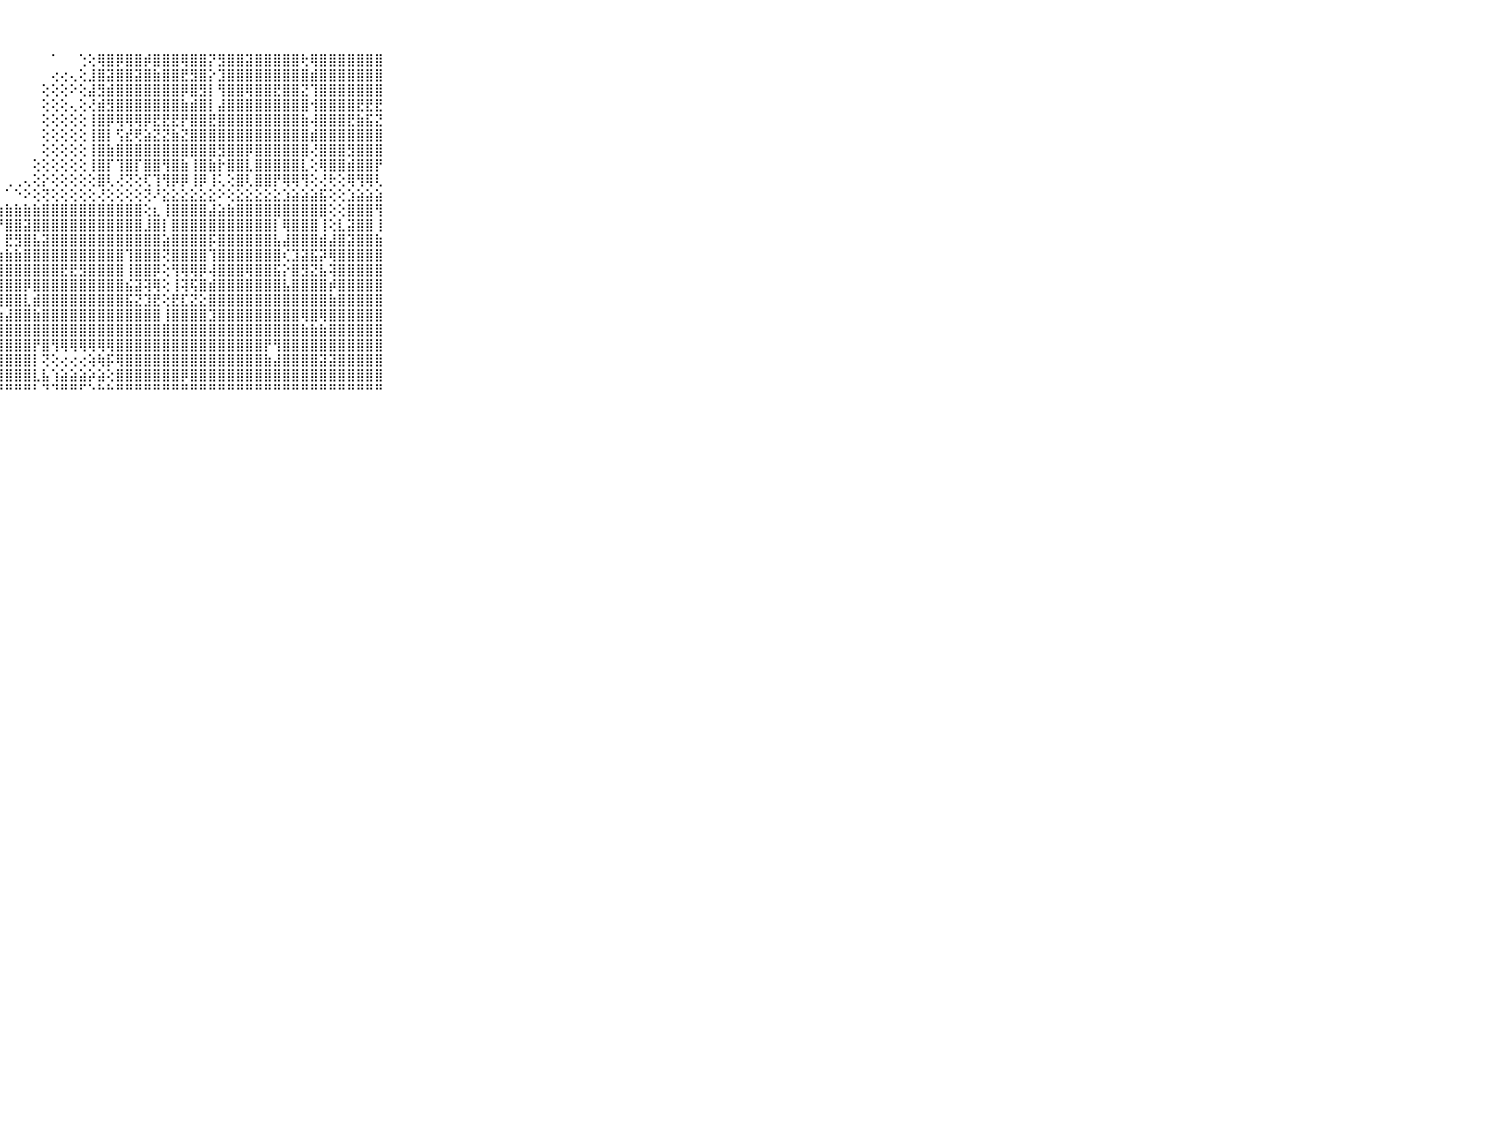

⠀⠀⠀⠀⠀⠀⠀⠀⠀⠀⠀⠀⠀⠀⠀⠀⠀⠀⠀⠀⠀⠀⠀⠀⠀⠀⠀⠀⠀⠀⠀⠀⠀⠁⠀⠀⢑⢕⢿⣿⡿⣿⣿⡾⣿⣿⣿⢿⣿⣿⡝⣻⣿⣿⣽⣿⣿⣿⣿⣿⢗⢿⣿⣿⣿⣿⣿⣿⣿⠀⠀⠀⠀⠀⠀⠀⠀⠀⠀⠀⠀
⠀⠀⠀⠀⠀⠀⠀⠀⠀⠀⠀⠀⠀⠀⠀⠀⠀⠀⠀⠀⠀⠀⠀⠀⠀⠀⠀⠀⠀⠀⠀⠀⠀⢔⢔⢄⢕⣸⣿⣽⣿⣿⣽⣿⣷⣿⣿⣟⣻⣿⡕⣹⣿⣿⣿⣿⣿⣿⣿⣿⣿⣾⣿⣿⣿⣿⣿⣿⣿⠀⠀⠀⠀⠀⠀⠀⠀⠀⠀⠀⠀
⠀⠀⠀⠀⠀⠀⠀⠀⠀⠀⠀⠀⠀⠀⠀⠀⠀⠀⠀⠀⠀⠀⠀⠀⠀⠀⠀⠀⠀⠀⠀⠀⢕⢕⢕⠕⢕⣼⣻⣾⣿⣿⣿⣿⣿⣿⣿⡿⣿⣻⡇⢻⣿⣿⢿⣿⣿⣟⣿⣿⣝⢹⣿⣿⣿⣿⣿⣿⣿⠀⠀⠀⠀⠀⠀⠀⠀⠀⠀⠀⠀
⠀⠀⠀⠀⠀⠀⠀⠀⠀⠀⠀⠀⠀⠀⠀⠀⠀⠀⠀⠀⠀⠀⠀⠀⠀⠀⠀⠀⠀⠀⠀⠀⢕⢕⢕⢄⢕⢜⣾⣻⣿⣿⣿⣿⣿⣿⣿⣷⣾⣿⡇⣼⣿⣿⣿⣿⣿⣿⣿⣿⣿⢺⣿⣿⣿⣿⣟⣟⣟⠀⠀⠀⠀⠀⠀⠀⠀⠀⠀⠀⠀
⠀⠀⠀⠀⠀⠀⠀⠀⠀⠀⠀⠀⠀⠀⠀⠀⠀⠀⠀⠀⠀⠀⠀⠀⠀⠀⠀⠀⠀⠀⠀⠀⢕⢕⢕⢕⢕⢸⣿⡿⢿⢿⢿⡿⣟⣟⣟⡟⣿⣿⣟⣿⣿⣿⣿⣿⣿⣿⣿⣿⣷⢼⣿⣿⣿⣟⣷⣯⣝⠀⠀⠀⠀⠀⠀⠀⠀⠀⠀⠀⠀
⠀⠀⠀⠀⠀⠀⠀⠀⠀⠀⠀⠀⢀⢀⠀⠀⠀⠀⠀⠀⠀⠀⠀⠀⠀⠀⠀⠀⠀⠀⠀⠀⢕⢕⢕⢕⢕⢸⣿⡇⢫⣞⢟⣵⣝⣝⣷⣝⣿⣿⣿⣿⣿⣿⣿⣿⣿⣿⣿⣿⣿⣾⣿⣿⣿⣿⣿⣿⣿⠀⠀⠀⠀⠀⠀⠀⠀⠀⠀⠀⠀
⠀⠀⠀⠀⠀⠀⠀⠀⠀⠀⠀⠀⢕⢕⠀⠀⠀⠀⠀⠀⠀⠀⠀⠀⠀⠀⠀⠀⠀⠀⠀⠀⢕⢕⢕⢕⢕⢸⣿⣷⣿⣿⣿⣿⣿⣿⣿⣿⣿⣿⣿⣻⣿⣿⡿⣿⣿⣿⣿⣿⣿⢜⣿⣿⣿⣻⣿⣿⣿⠀⠀⠀⠀⠀⠀⠀⠀⠀⠀⠀⠀
⠀⠀⠀⠀⠀⠀⠀⠀⠀⠀⠀⢕⢕⢕⢄⠀⠀⠀⠀⠀⠀⠀⠀⠀⠀⠀⠀⠀⠀⠀⠀⢕⢕⢕⢕⢕⢕⢸⣿⡏⢹⣿⡏⣿⣿⢻⣿⣷⢸⣿⣷⡗⣿⣿⣇⣿⣿⣿⣿⣿⣇⢕⢿⣿⣿⣾⣿⣿⡟⠀⠀⠀⠀⠀⠀⠀⠀⠀⠀⠀⠀
⠀⠀⠀⠀⠀⠀⠀⠀⠀⠀⠀⢕⢕⢕⢕⢀⠀⠑⠀⠀⠀⠀⠀⠀⠀⠀⠀⠀⢀⢀⢄⢕⡕⢕⢕⢕⢕⢕⣿⢇⢜⢝⢕⢏⢹⢻⡿⡿⢸⡿⢸⢅⢕⣿⢇⣿⣿⡟⢿⢿⢻⢕⢜⢗⢕⢿⢻⢿⢇⠀⠀⠀⠀⠀⠀⠀⠀⠀⠀⠀⠀
⠀⠀⠀⠀⠀⠀⠀⠀⠀⠀⠀⢄⢕⢕⢕⢕⢔⠄⠀⠀⠁⠀⠀⠀⠀⠀⠀⠀⠁⠑⠕⢕⢝⢕⢕⢕⢕⢕⢜⢕⢕⢕⢕⢝⠜⣕⣕⣕⣕⣕⣕⠕⢕⣕⣕⣕⣕⣕⣱⣵⣵⣵⣯⢕⢕⣱⣵⣵⣵⠀⠀⠀⠀⠀⠀⠀⠀⠀⠀⠀⠀
⠀⠀⠀⠀⠀⠀⠀⠀⠀⠀⠀⣶⣶⣶⣶⣷⣷⣶⣶⡆⢴⢶⣶⣶⣶⣶⣶⣶⣷⣷⣷⣷⣿⣿⣿⣿⣿⣿⣿⣿⣿⣿⣿⢕⣆⢸⣿⣿⣿⣿⣼⣵⣷⣿⣿⣿⣿⣿⣿⣿⣿⣿⣿⢕⢕⣿⣿⣿⢻⠀⠀⠀⠀⠀⠀⠀⠀⠀⠀⠀⠀
⠀⠀⠀⠀⠀⠀⠀⠀⠀⠀⠀⣿⣿⣿⣿⣿⣿⣿⣿⡔⢇⣟⣿⣿⣿⣟⣿⡟⣿⣿⣽⣿⣿⣿⣿⣿⣿⣿⣿⣿⣿⣿⣿⣸⣿⡇⣿⣿⣿⣿⣿⣿⣿⣿⣿⣿⣿⡇⢿⣿⣿⣿⢸⢕⣇⣽⣿⣿⢸⠀⠀⠀⠀⠀⠀⠀⠀⠀⠀⠀⠀
⠀⠀⠀⠀⠀⠀⠀⠀⠀⠀⠀⣿⣿⣿⣿⣿⣿⣿⣿⣇⣕⢾⠿⢿⢿⢿⢻⡇⣟⣻⣿⣧⣽⣿⣿⣿⣿⣿⣿⣿⣿⣿⣿⣿⣿⣵⣿⣿⣿⣿⡯⣿⣿⣿⣿⣿⣿⣧⣼⣿⣿⣿⣾⣼⣿⣽⣿⣿⣷⠀⠀⠀⠀⠀⠀⠀⠀⠀⠀⠀⠀
⠀⠀⠀⠀⠀⠀⠀⠀⠀⠀⠀⢻⢻⢿⢟⣟⣟⣿⣵⣸⣿⣷⣱⣕⣕⣱⣼⣷⣷⣷⣿⣿⣿⣿⣿⣿⣿⣿⣿⣿⣿⢹⣿⣿⣿⢝⣿⣿⣿⣿⢹⣿⣿⣿⣿⣿⣿⣿⢎⣹⣽⣯⡽⢿⣿⣿⣿⣿⣿⠀⠀⠀⠀⠀⠀⠀⠀⠀⠀⠀⠀
⠀⠀⠀⠀⠀⠀⠀⠀⠀⠀⠀⣸⣿⣷⣷⣿⣿⣿⣿⣿⣿⣿⣿⣿⣿⡿⣿⣿⣿⣿⣿⣿⣿⣿⣟⣟⣻⣿⣿⣿⣿⢸⣿⣿⡿⢕⢻⢿⢿⡿⢼⣿⣿⣿⢿⣿⣿⣯⡕⣿⣻⣝⣧⢽⣿⣿⣿⣿⣿⠀⠀⠀⠀⠀⠀⠀⠀⠀⠀⠀⠀
⠀⠀⠀⠀⠀⠀⠀⠀⠀⠀⠀⣿⣿⣿⣿⣿⣿⣿⣿⣿⣿⣿⣿⣿⣿⣿⣿⣿⣿⣿⡿⣿⣿⣿⣿⣿⣿⣿⣿⣿⣿⣮⣽⢽⢿⢕⢸⢽⢯⣿⣾⣿⣿⣿⣿⣿⣿⣿⣧⣿⣿⣿⣿⡾⣿⣿⣿⣿⣿⠀⠀⠀⠀⠀⠀⠀⠀⠀⠀⠀⠀
⠀⠀⠀⠀⠀⠀⠀⠀⠀⠀⠀⢿⢿⣿⣿⣿⣿⣿⣿⣿⣿⣿⣿⣿⣿⣿⣿⣿⣿⣿⣇⣾⣿⣿⣿⣿⣿⣿⣿⣿⣿⣯⣝⣹⣟⢕⣟⣏⣝⣕⣿⣿⣿⣿⣿⣿⣿⣿⣿⣿⣿⣿⣿⣷⣿⣿⣿⣿⣿⠀⠀⠀⠀⠀⠀⠀⠀⠀⠀⠀⠀
⠀⠀⠀⠀⠀⠀⠀⠀⠀⠀⠀⣜⣻⣿⣿⣿⣿⣿⣿⣿⣿⢿⢟⢏⢝⢕⣼⣵⣼⣿⣿⣷⣿⣿⣿⣿⣿⣿⣿⣿⣿⣿⣿⣿⣿⢸⣿⣿⣿⣿⣹⣿⣿⣿⣿⣿⣿⣿⣿⣿⢿⣿⢿⣿⣿⣿⣿⣿⣿⠀⠀⠀⠀⠀⠀⠀⠀⠀⠀⠀⠀
⠀⠀⠀⠀⠀⠀⠀⠀⠀⠀⠀⢼⣿⣿⣿⢿⢟⣿⣟⣽⣵⣵⣵⣵⣵⣾⣿⣿⣿⣿⣿⣿⣿⣿⣿⣿⣿⣿⣿⣿⣿⣿⣿⣿⣿⣿⣿⣿⣿⣿⣿⣿⣿⣿⣿⣿⣿⣿⣿⣿⣷⣷⣷⣿⣿⣿⣿⣿⣿⠀⠀⠀⠀⠀⠀⠀⠀⠀⠀⠀⠀
⠀⠀⠀⠀⠀⠀⠀⠀⠀⠀⠀⢕⢸⣵⡇⣵⣷⣿⣿⣿⣿⣿⣿⣿⣿⣿⣿⣿⣿⣿⣿⡟⣿⢻⢿⢿⢿⢿⢿⢿⣿⣿⣿⣿⣿⣿⣿⣿⣿⣿⣿⣿⣿⣿⣿⣿⡟⢻⣿⣿⣿⣿⣿⣿⣿⣿⣿⣿⣿⠀⠀⠀⠀⠀⠀⠀⠀⠀⠀⠀⠀
⠀⠀⠀⠀⠀⠀⠀⠀⠀⠀⠀⢕⣾⣿⣿⣿⣿⣿⣿⣿⣿⣿⣿⣿⣿⣿⣿⣿⣿⣿⣿⡇⢝⢕⢔⢔⢔⢵⢷⡯⢿⣿⣿⣿⣿⣿⣿⣿⣿⣿⣿⣿⣿⣿⣿⣿⣷⣼⣿⣿⣿⣿⣽⣽⣿⣿⣿⣿⣿⠀⠀⠀⠀⠀⠀⠀⠀⠀⠀⠀⠀
⠀⠀⠀⠀⠀⠀⠀⠀⠀⠀⠀⣿⣿⣿⣿⣿⣿⣿⣿⣿⣿⣿⣿⣿⣿⣿⣿⣿⣿⣿⣿⣇⣧⢱⣵⣵⣵⡵⣵⢕⣿⣿⣿⣿⣿⣿⣿⡿⣿⣿⣿⣿⣿⣿⣿⣿⣿⣿⣿⣿⣿⣿⣿⣿⣿⣿⣿⣿⣿⠀⠀⠀⠀⠀⠀⠀⠀⠀⠀⠀⠀
⠀⠀⠀⠀⠀⠀⠀⠀⠀⠀⠀⠛⠛⠛⠛⠛⠛⠛⠛⠛⠛⠛⠛⠛⠛⠛⠛⠛⠛⠛⠛⠃⠙⠙⠛⠛⠋⠑⠓⠓⠛⠛⠛⠛⠛⠛⠛⠛⠛⠛⠛⠛⠛⠛⠛⠛⠛⠛⠛⠛⠛⠛⠛⠛⠛⠛⠛⠛⠛⠀⠀⠀⠀⠀⠀⠀⠀⠀⠀⠀⠀